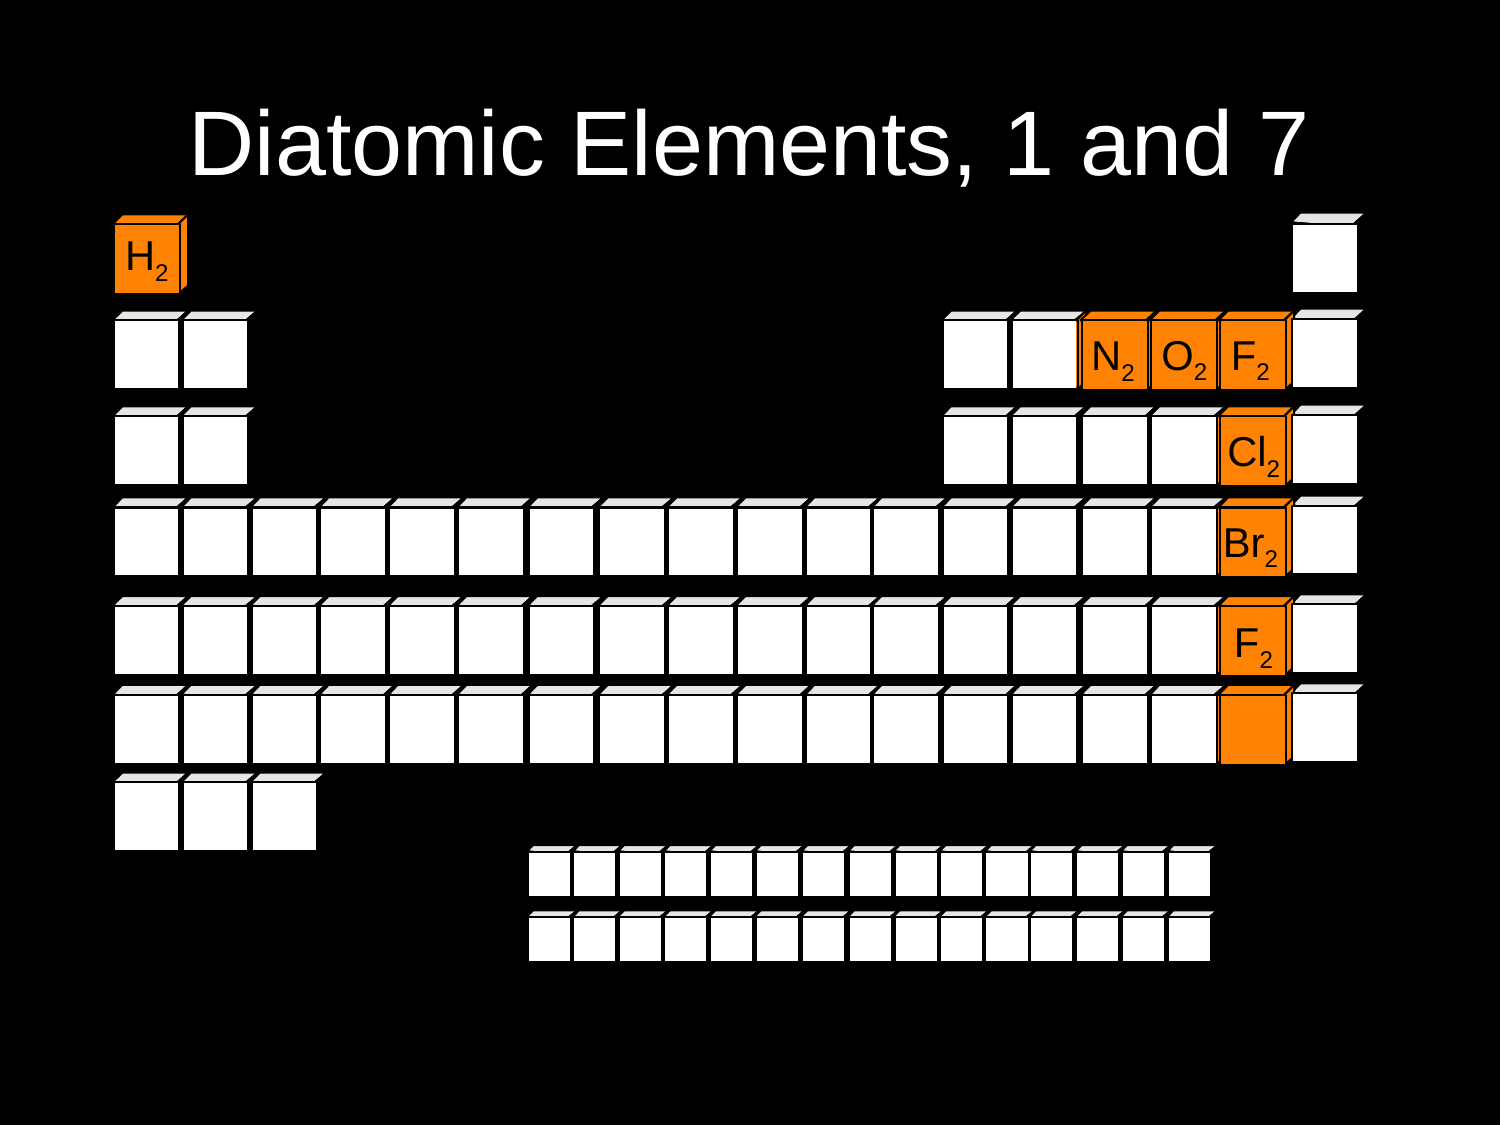

# Diatomic Elements, 1 and 7

H2

O2
F2
N2

Cl2

Br2

F2